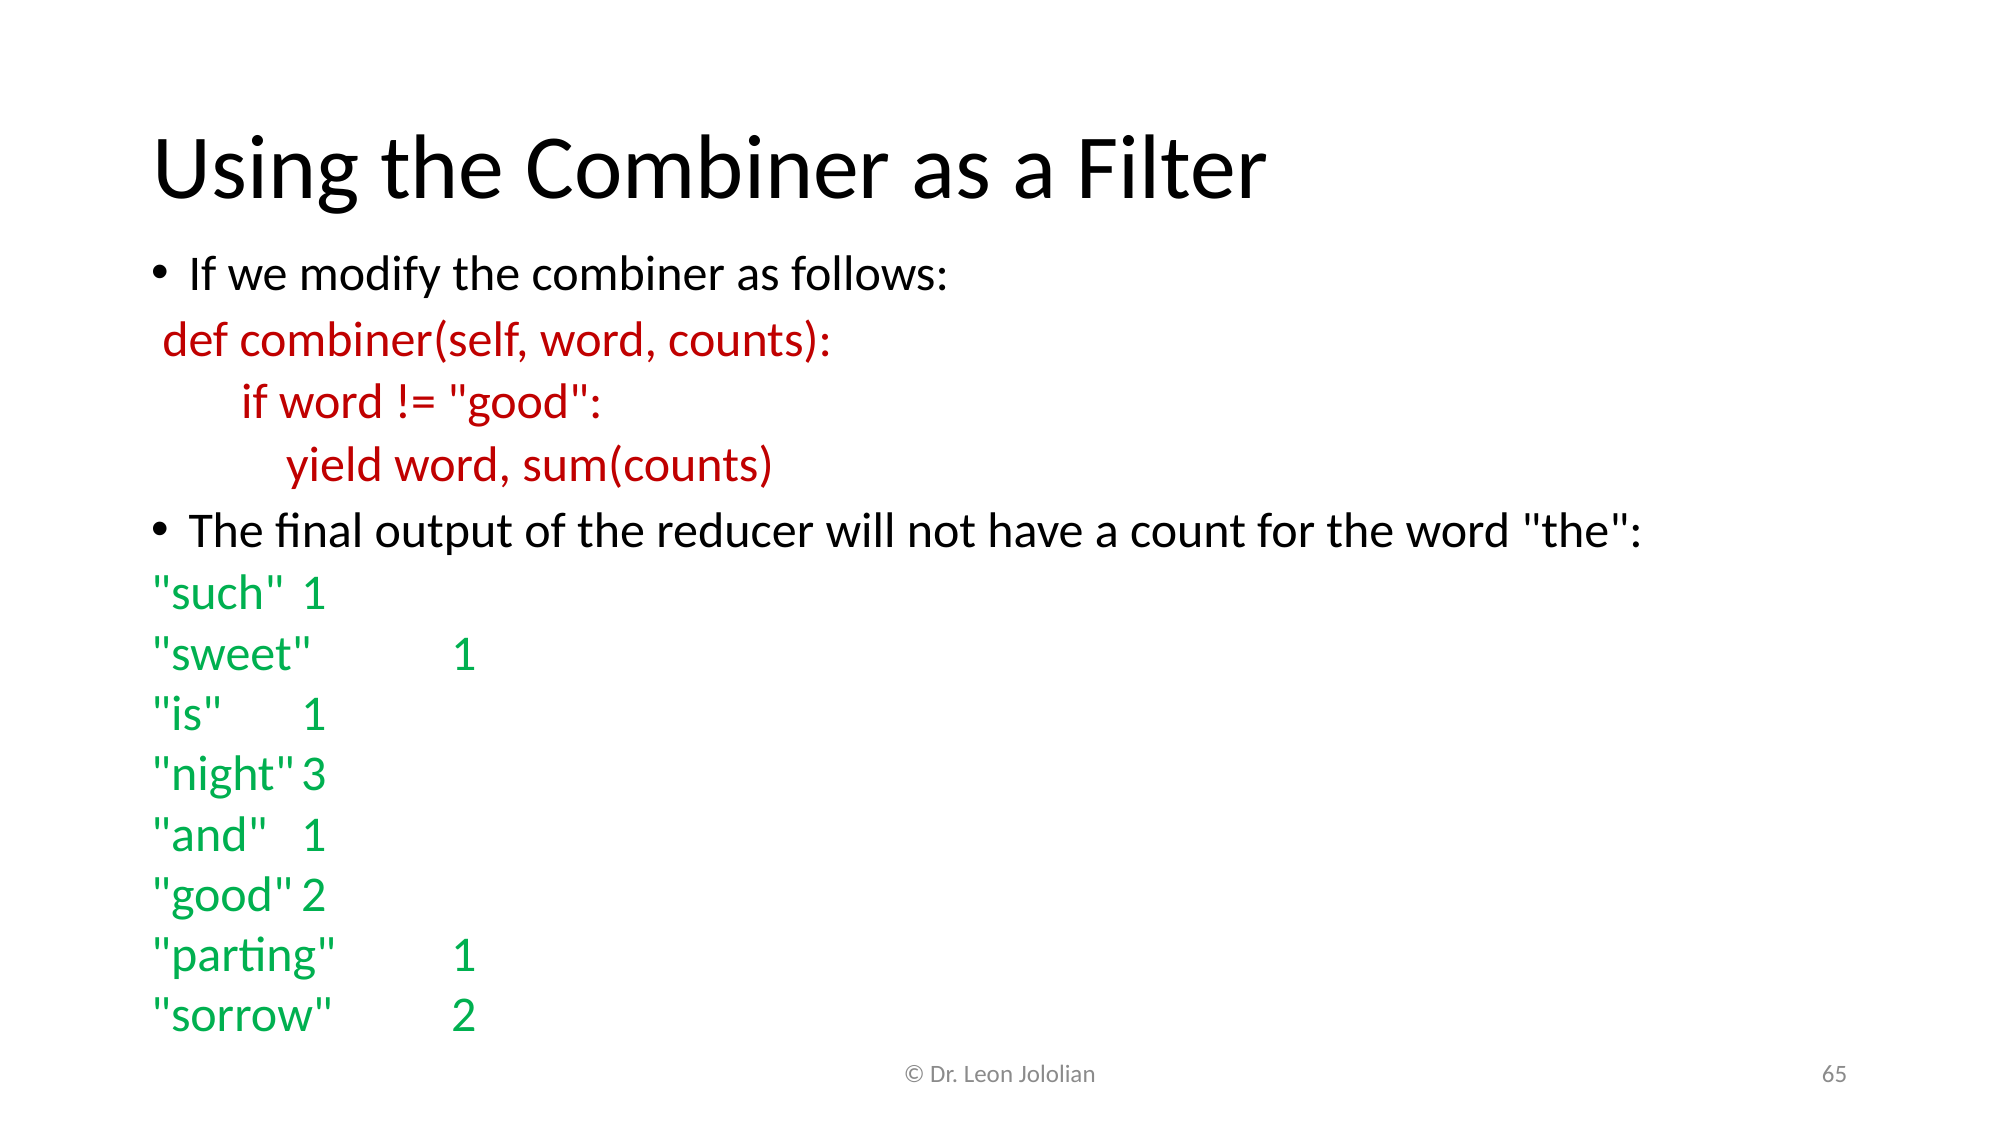

# Using the Combiner as a Filter
If we modify the combiner as follows:
 def combiner(self, word, counts):
        if word != "good":
            yield word, sum(counts)
The final output of the reducer will not have a count for the word "the":
"such"	1
"sweet"	1
"is"	1
"night"	3
"and"	1
"good"	2
"parting"	1
"sorrow"	2
© Dr. Leon Jololian
65